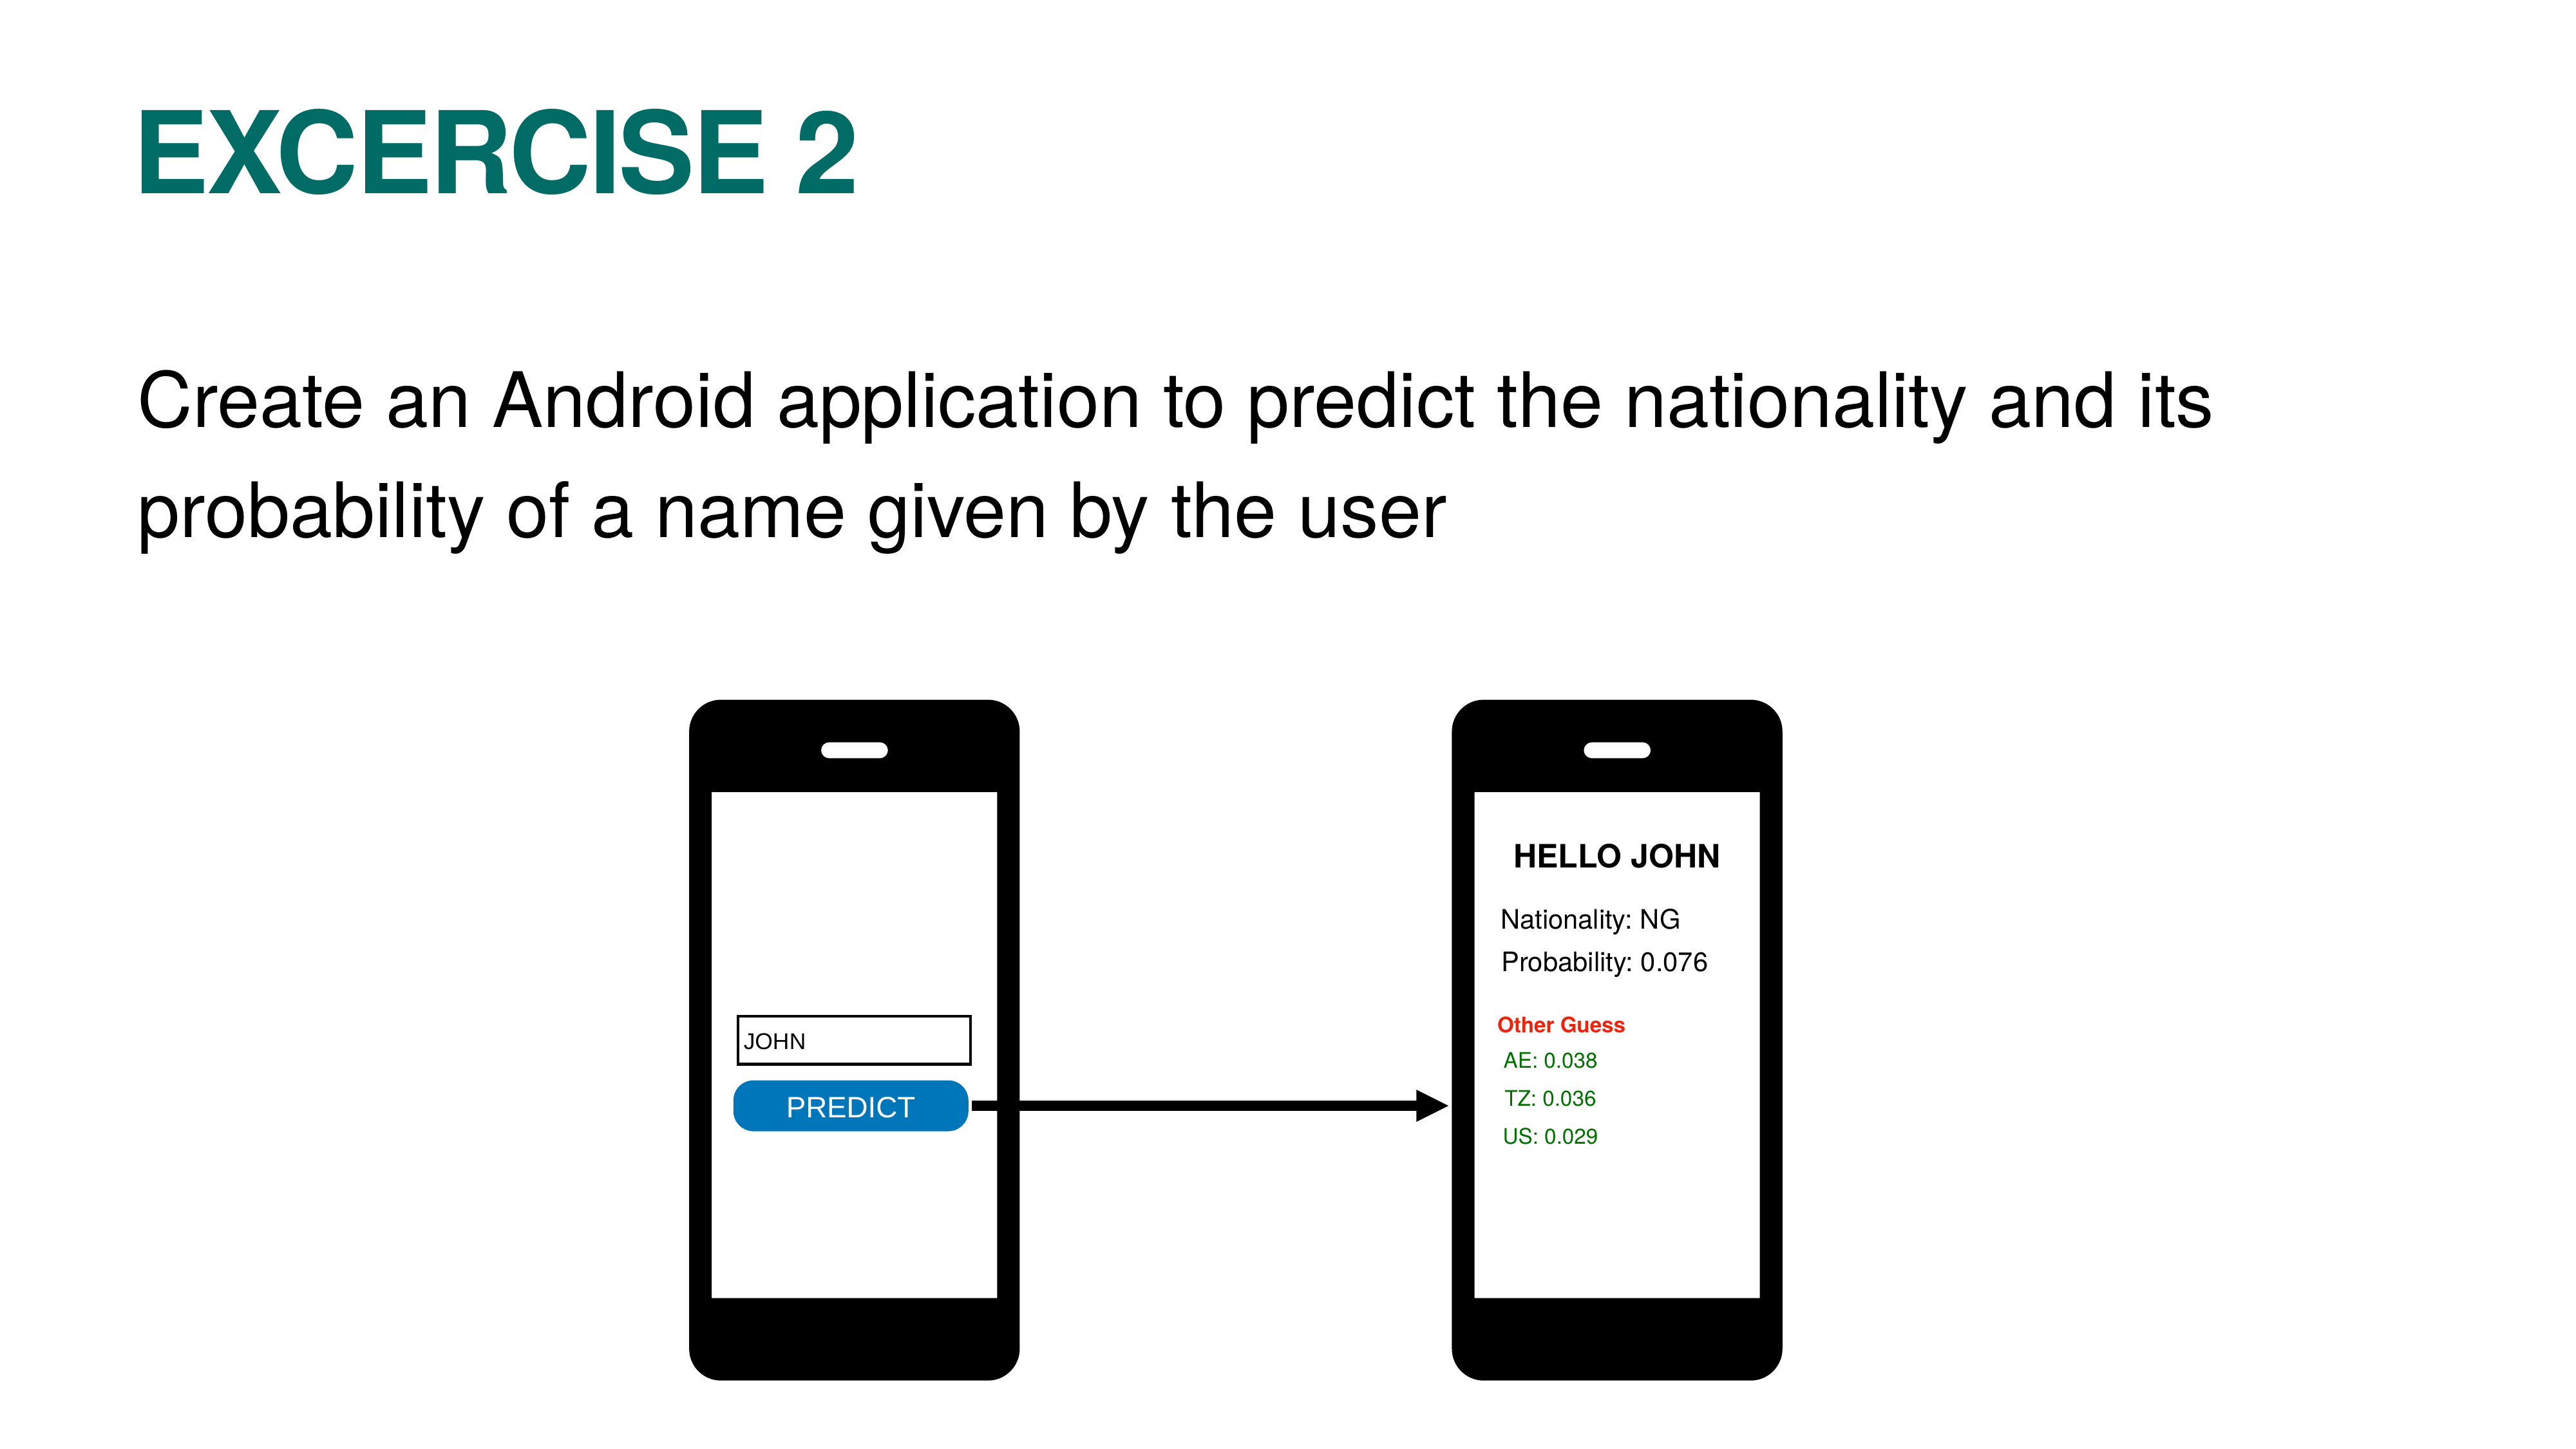

# EXCERCISE 2
Create an Android application to predict the nationality and its probability of a name given by the user

HELLO JOHN
Nationality: NG
Probability: 0.076
Other Guess
JOHN
AE: 0.038
TZ: 0.036
PREDICT

US: 0.029